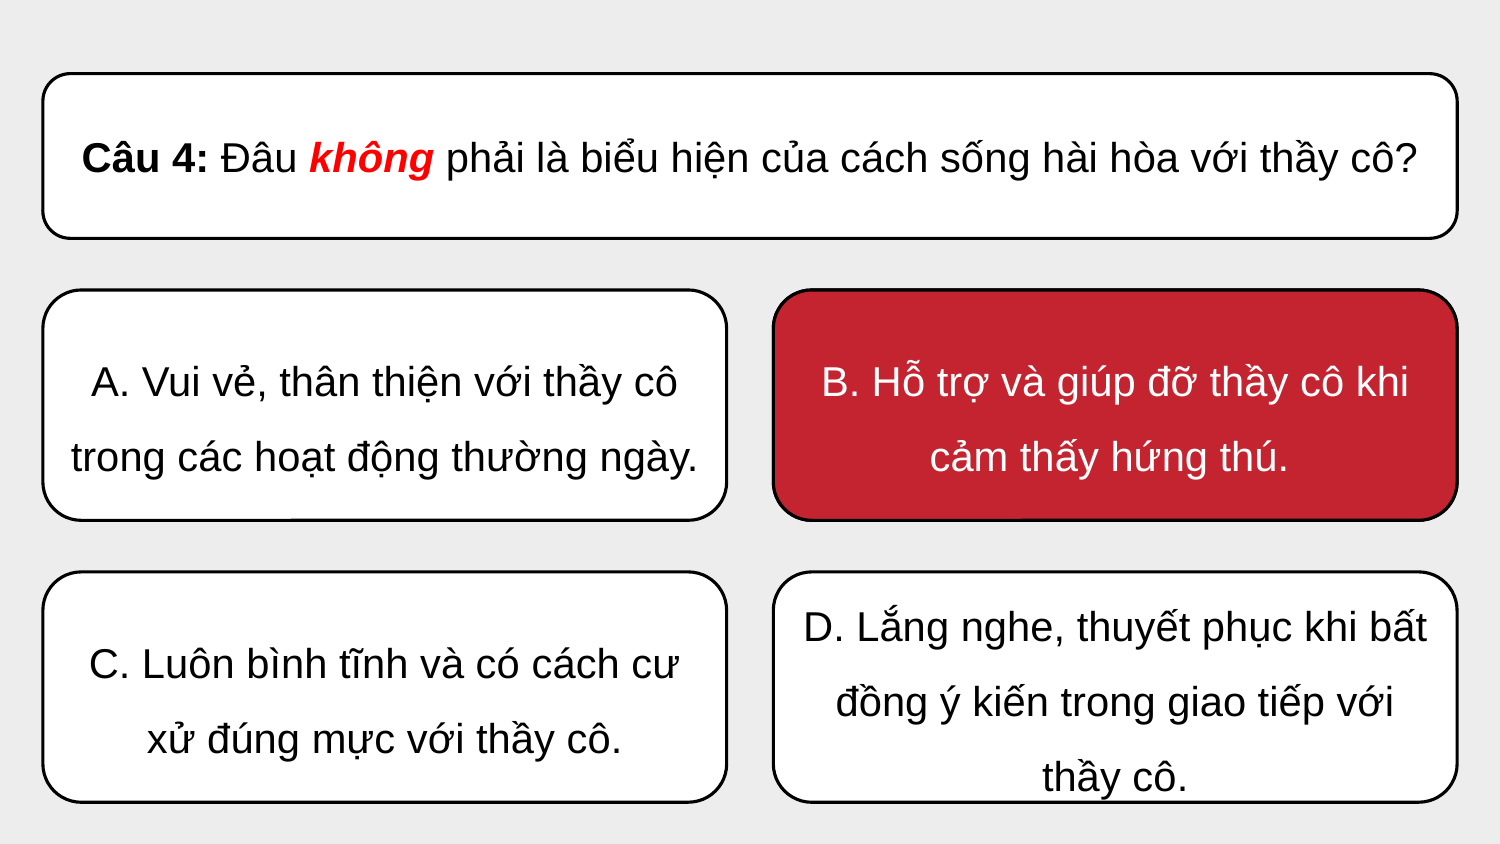

Câu 4: Đâu không phải là biểu hiện của cách sống hài hòa với thầy cô?
B. Hỗ trợ và giúp đỡ thầy cô khi cảm thấy hứng thú.
A. Vui vẻ, thân thiện với thầy cô trong các hoạt động thường ngày.
B. Hỗ trợ và giúp đỡ thầy cô khi cảm thấy hứng thú.
C. Luôn bình tĩnh và có cách cư xử đúng mực với thầy cô.
D. Lắng nghe, thuyết phục khi bất đồng ý kiến trong giao tiếp với thầy cô.